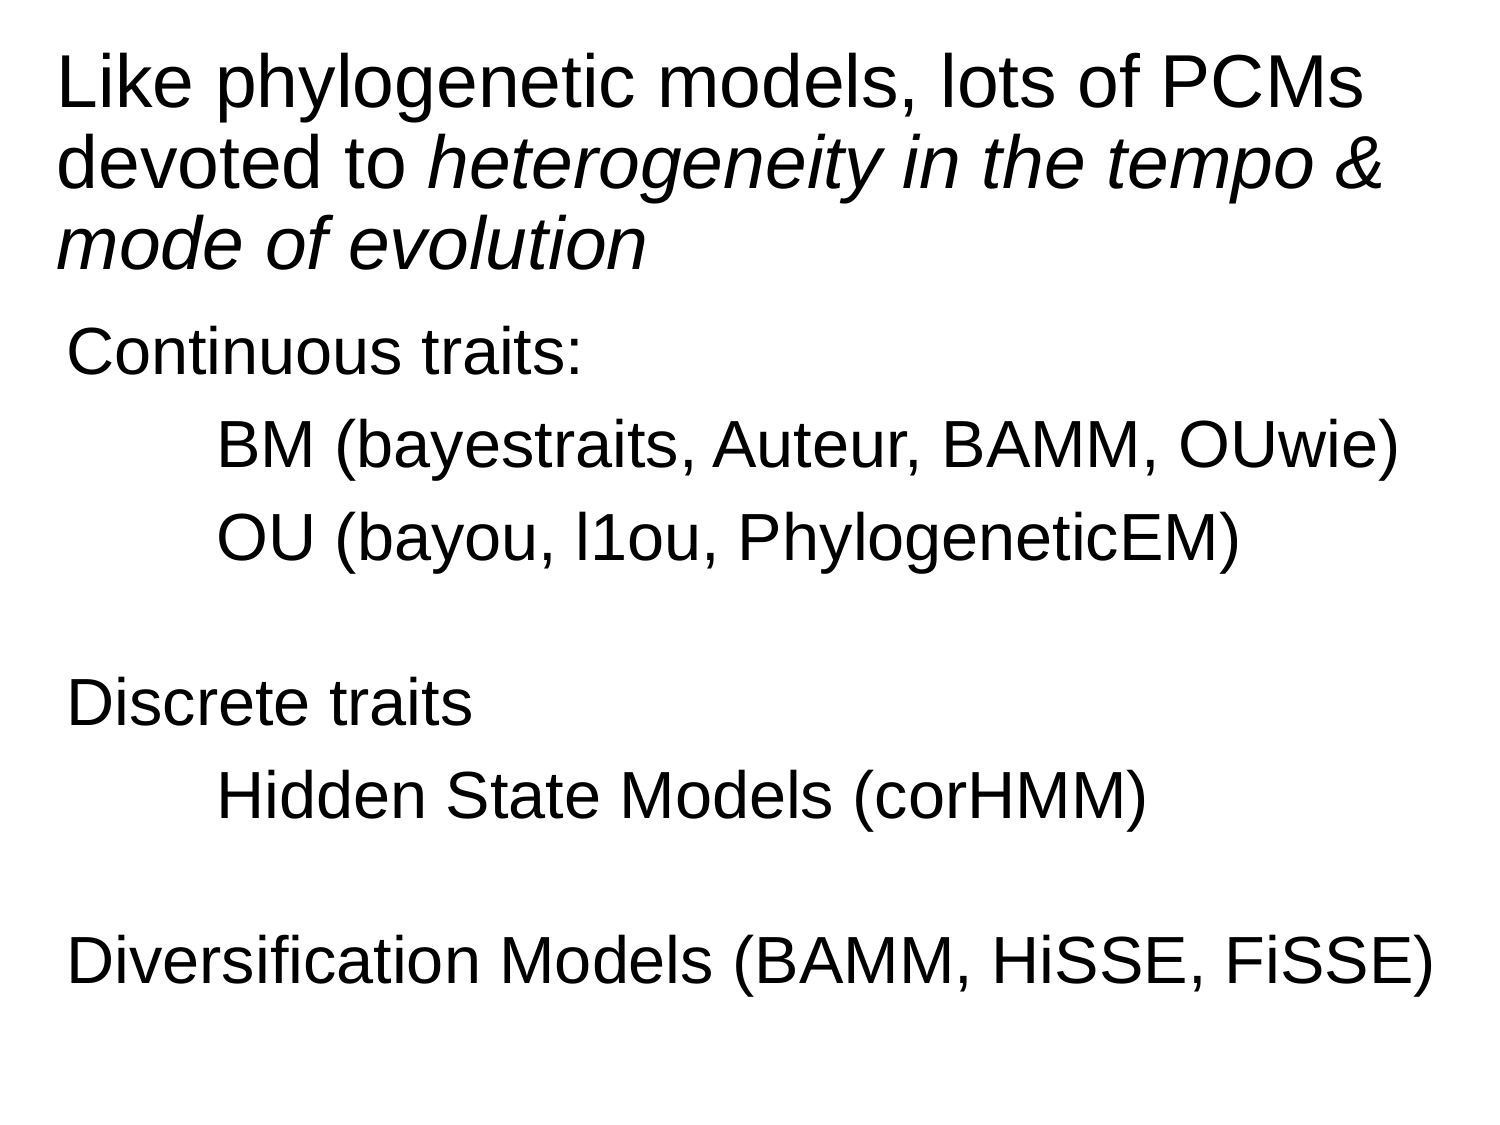

# Like phylogenetic models, lots of PCMs devoted to heterogeneity in the tempo & mode of evolution
Continuous traits:
	BM (bayestraits, Auteur, BAMM, OUwie)
	OU (bayou, l1ou, PhylogeneticEM)
Discrete traits
	Hidden State Models (corHMM)
Diversification Models (BAMM, HiSSE, FiSSE)